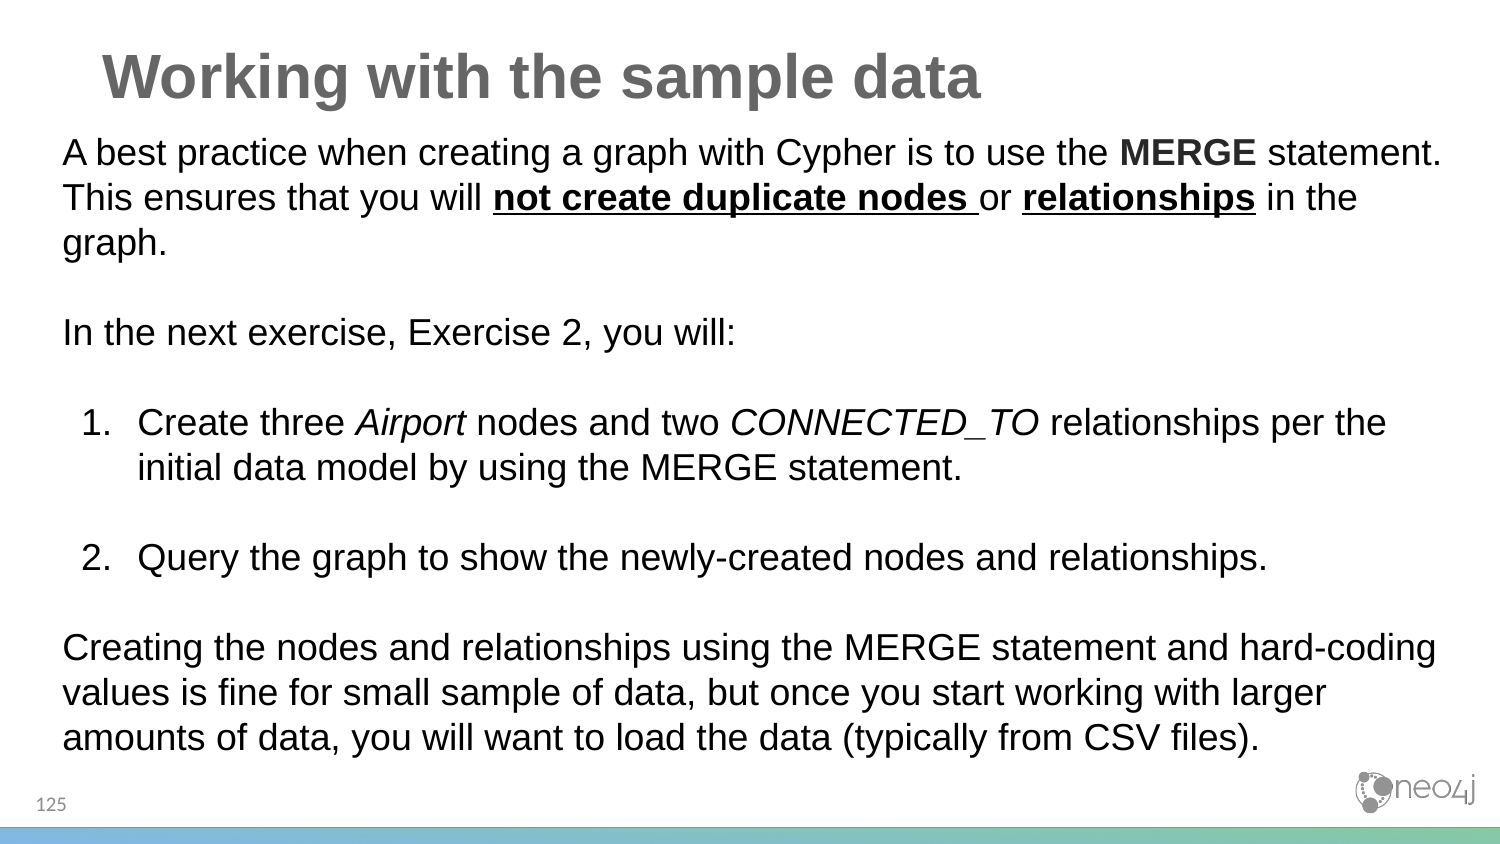

# Working with the sample data
A best practice when creating a graph with Cypher is to use the MERGE statement. This ensures that you will not create duplicate nodes or relationships in the graph.

In the next exercise, Exercise 2, you will:

Create three Airport nodes and two CONNECTED_TO relationships per the initial data model by using the MERGE statement.

Query the graph to show the newly-created nodes and relationships.

Creating the nodes and relationships using the MERGE statement and hard-coding values is fine for small sample of data, but once you start working with larger amounts of data, you will want to load the data (typically from CSV files).
125